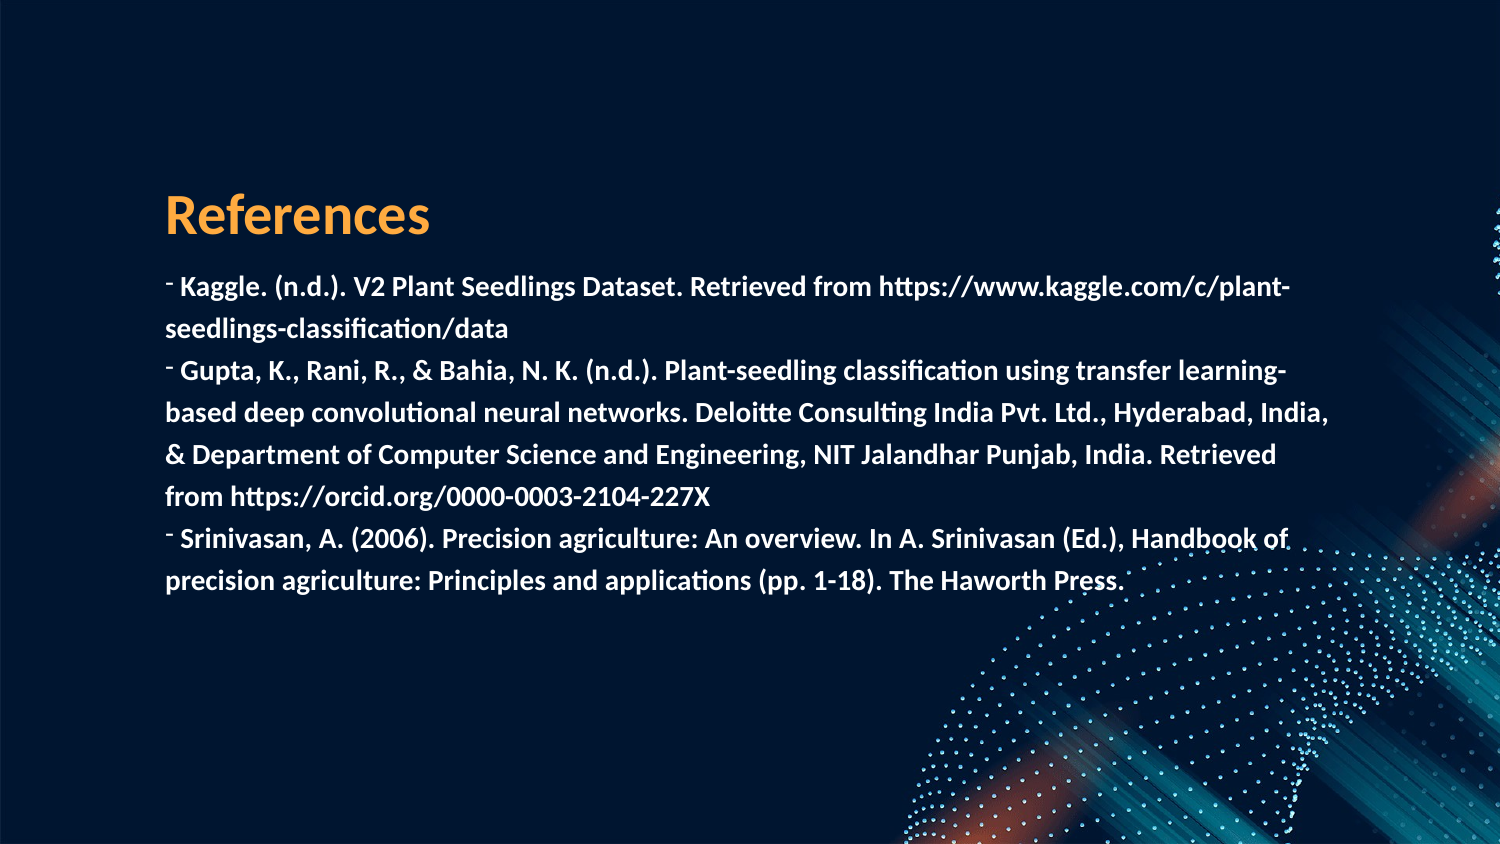

References
 Kaggle. (n.d.). V2 Plant Seedlings Dataset. Retrieved from https://www.kaggle.com/c/plant-seedlings-classification/data
 Gupta, K., Rani, R., & Bahia, N. K. (n.d.). Plant-seedling classification using transfer learning-based deep convolutional neural networks. Deloitte Consulting India Pvt. Ltd., Hyderabad, India, & Department of Computer Science and Engineering, NIT Jalandhar Punjab, India. Retrieved from https://orcid.org/0000-0003-2104-227X
 Srinivasan, A. (2006). Precision agriculture: An overview. In A. Srinivasan (Ed.), Handbook of precision agriculture: Principles and applications (pp. 1-18). The Haworth Press.